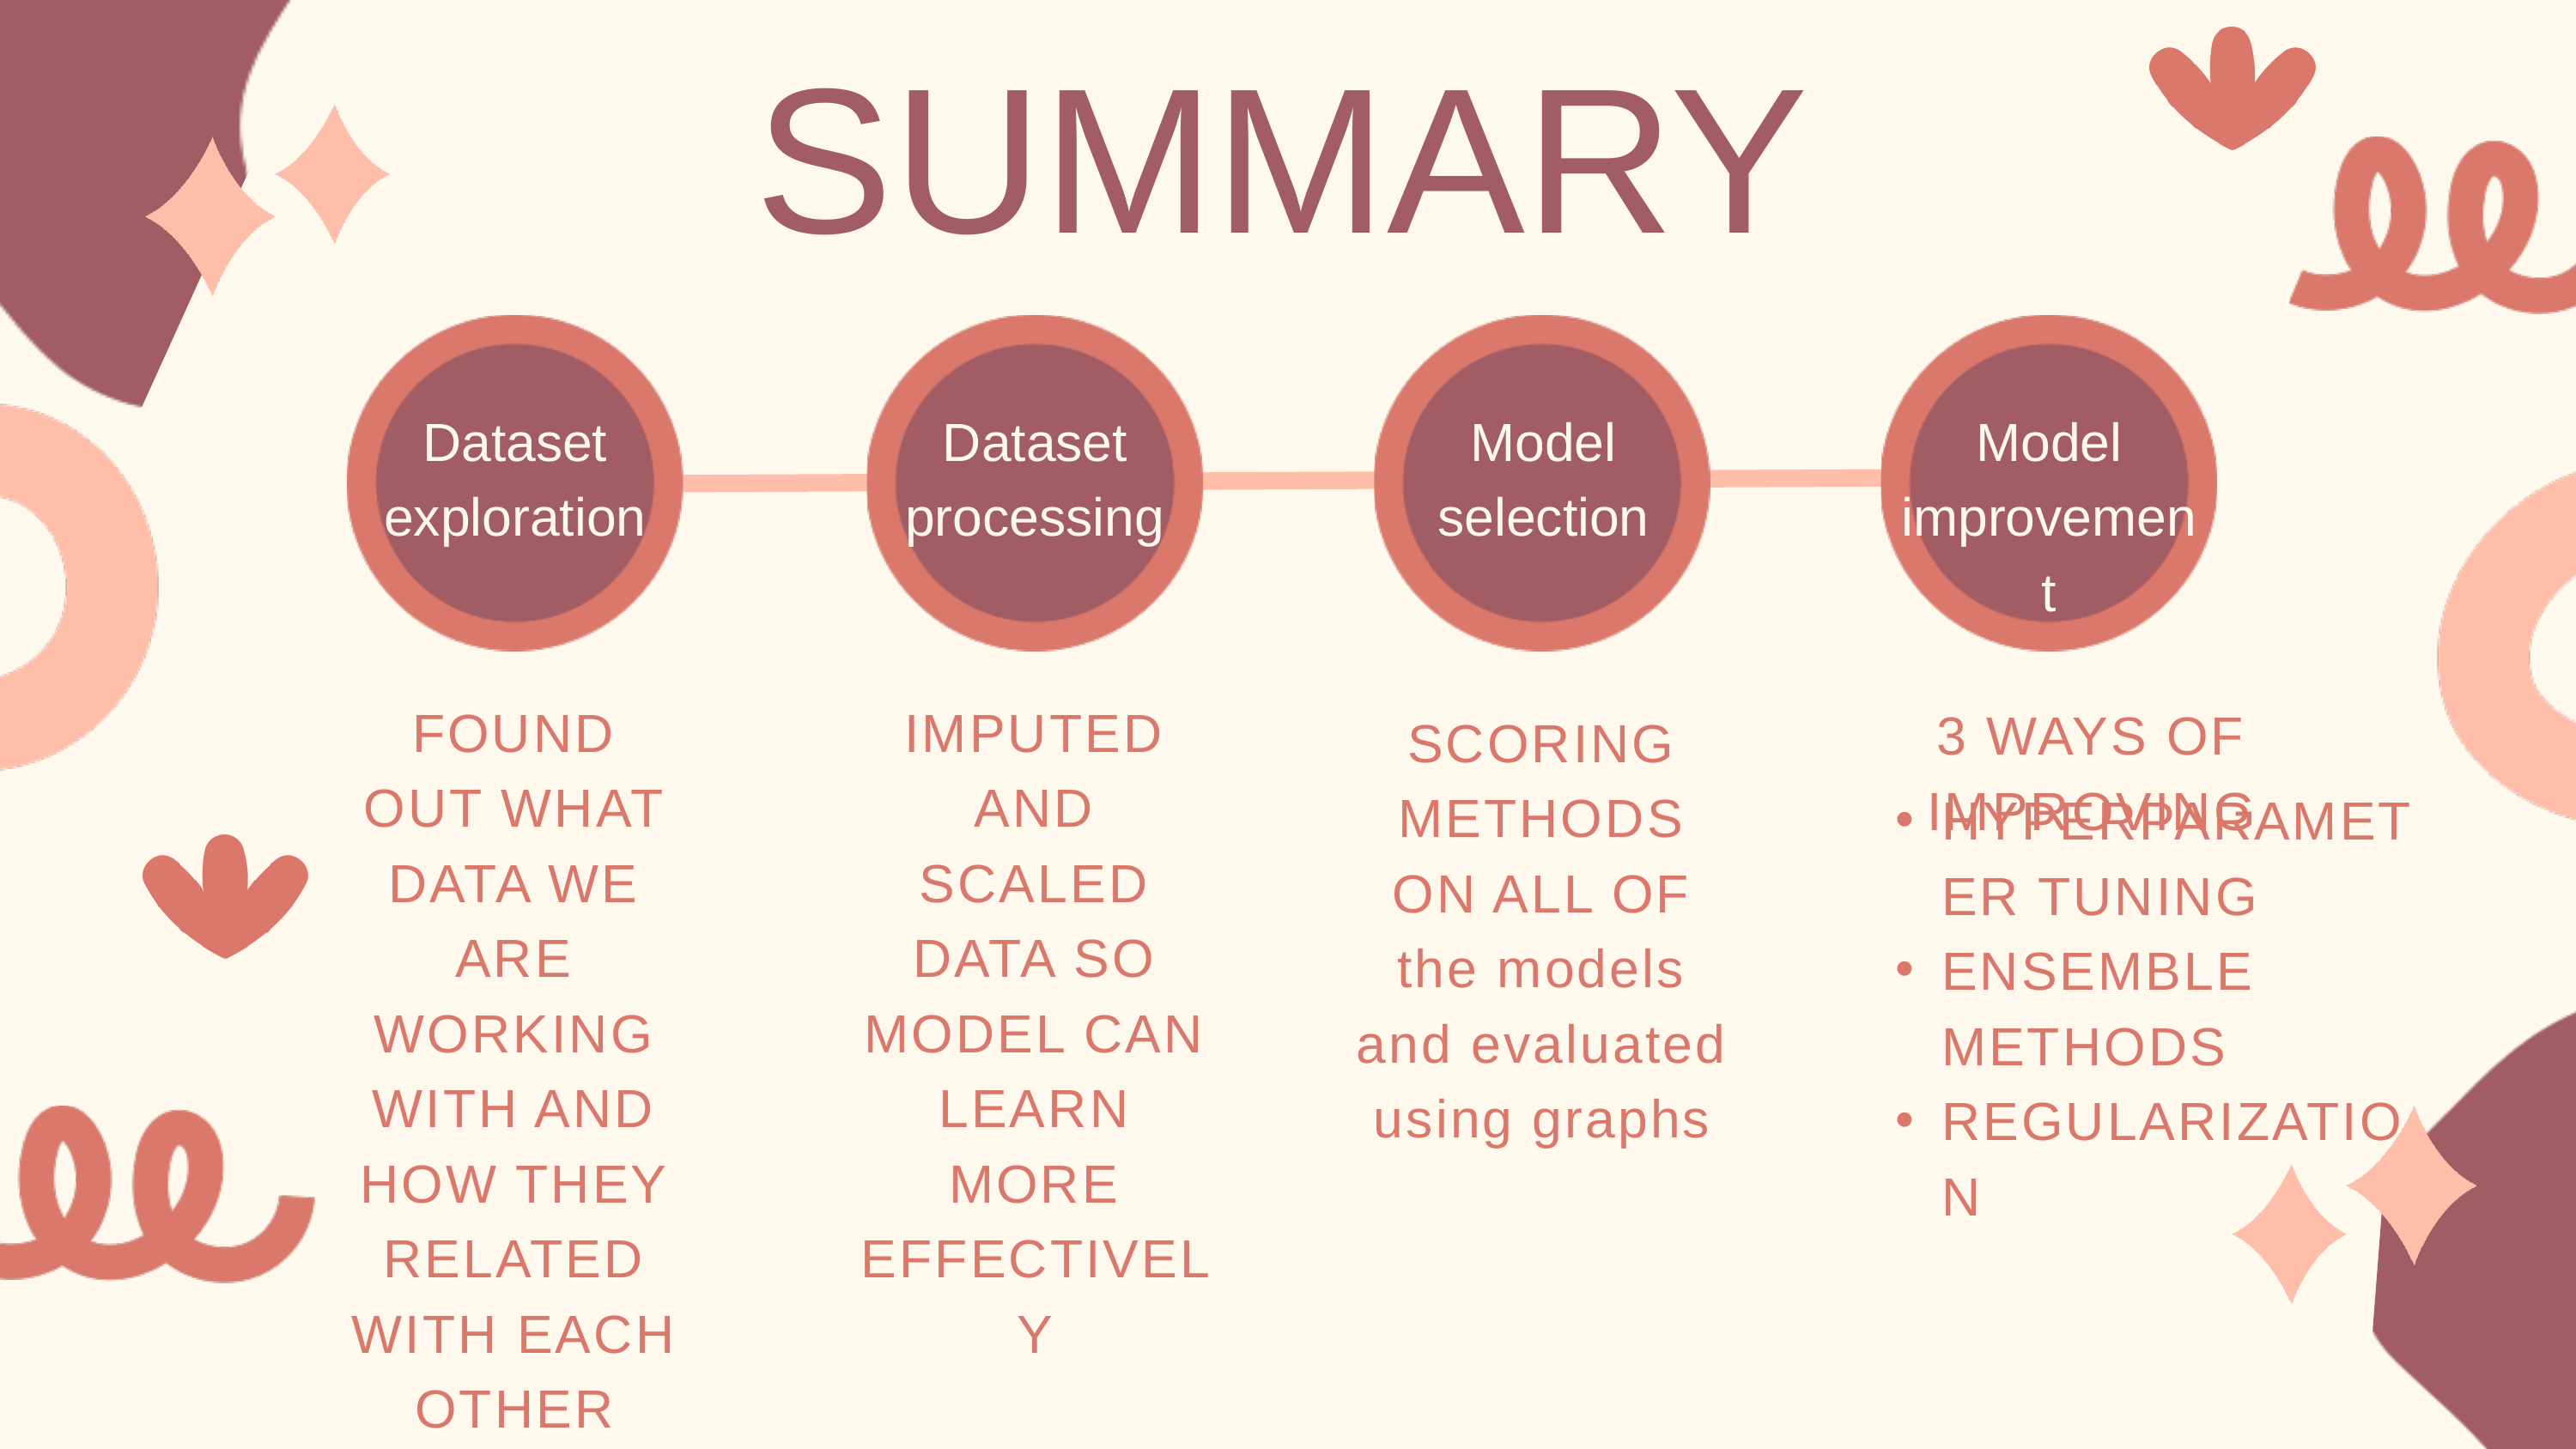

SUMMARY

Dataset exploration
Dataset processing
Model selection
Model improvement

FOUND OUT WHAT DATA WE ARE WORKING WITH AND HOW THEY RELATED WITH EACH OTHER
IMPUTED AND SCALED DATA SO MODEL CAN LEARN MORE EFFECTIVELY

FEATURE ENGINEERING
3 WAYS OF IMPROVING
SCORING METHODS ON ALL OF the models and evaluated using graphs
HYPERPARAMETER TUNING
ENSEMBLE METHODS
REGULARIZATION